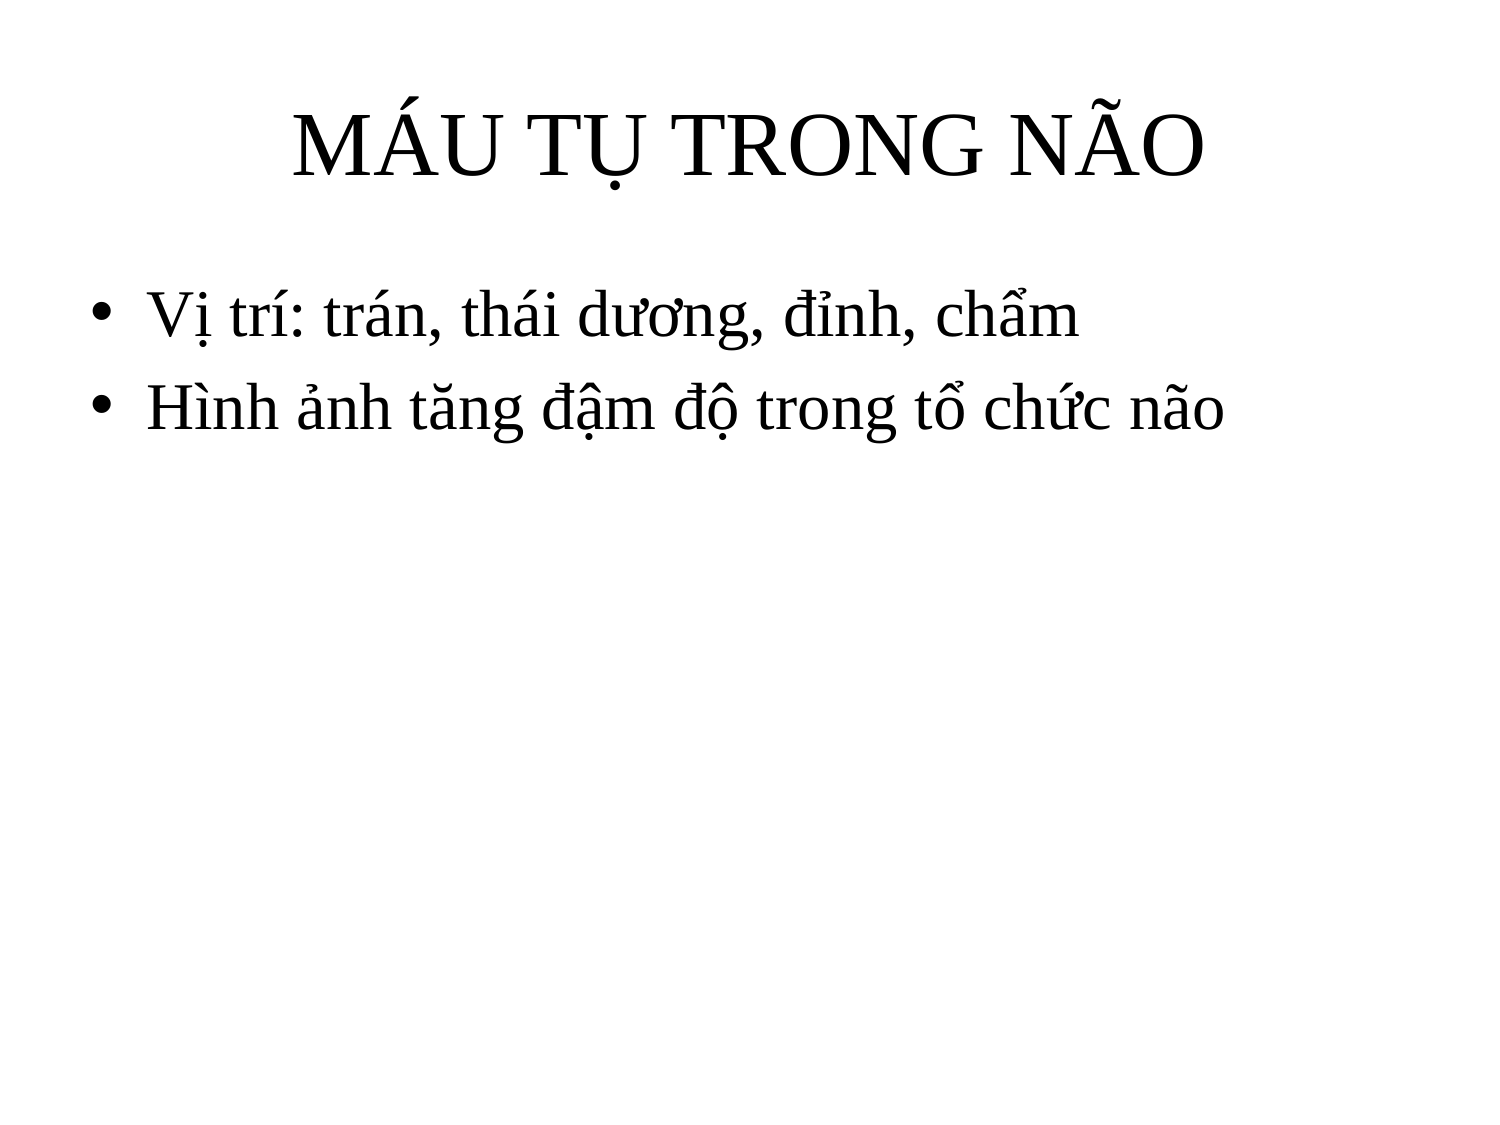

# MÁU TỤ TRONG NÃO
Vị trí: trán, thái dương, đỉnh, chẩm
Hình ảnh tăng đậm độ trong tổ chức não